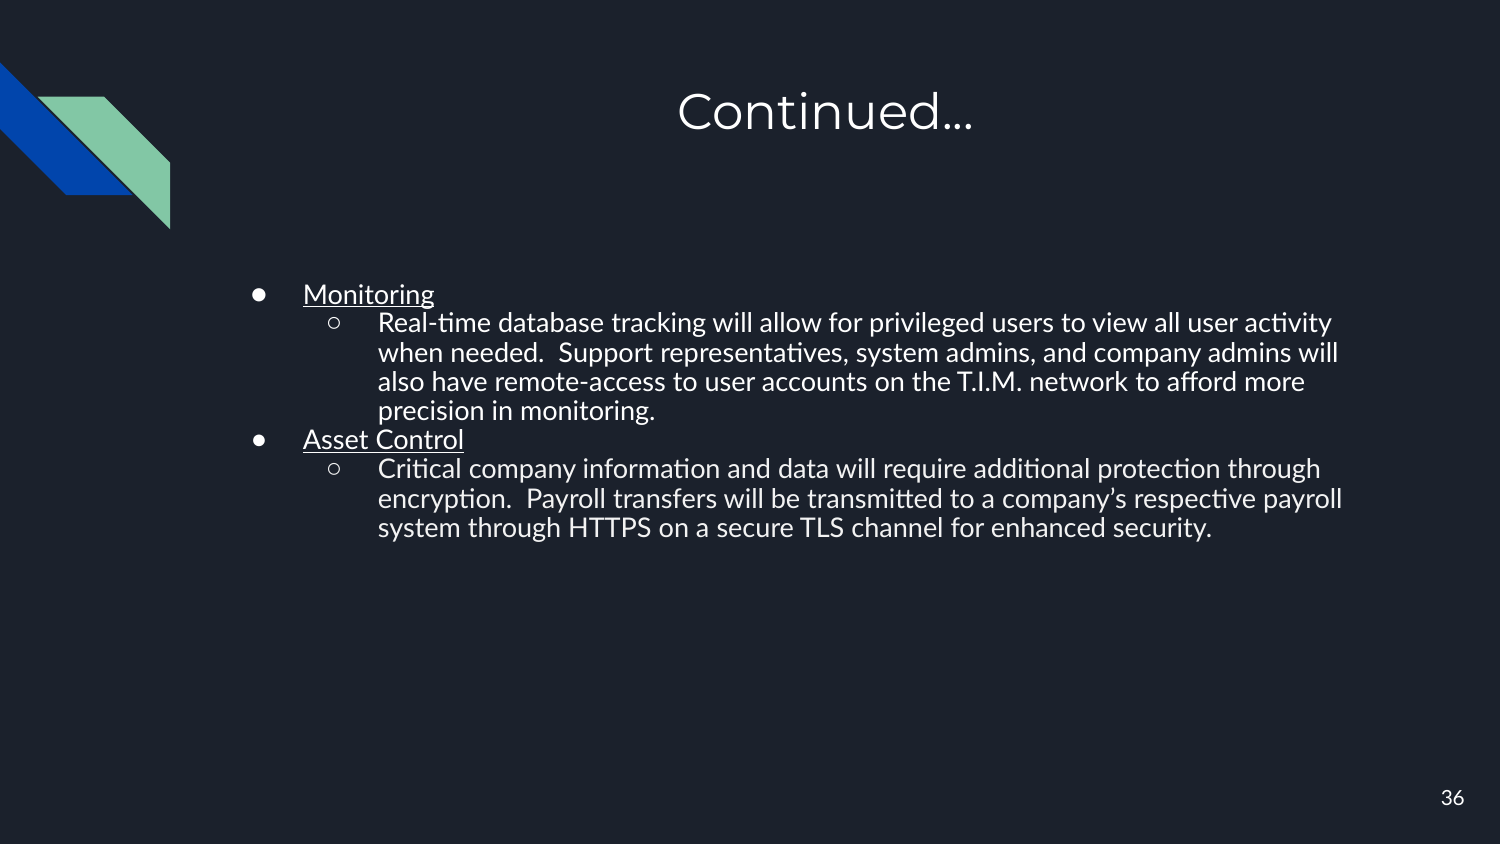

# Continued...
Monitoring
Real-time database tracking will allow for privileged users to view all user activity when needed.  Support representatives, system admins, and company admins will also have remote-access to user accounts on the T.I.M. network to afford more precision in monitoring.
Asset Control
Critical company information and data will require additional protection through encryption.  Payroll transfers will be transmitted to a company’s respective payroll system through HTTPS on a secure TLS channel for enhanced security.

36